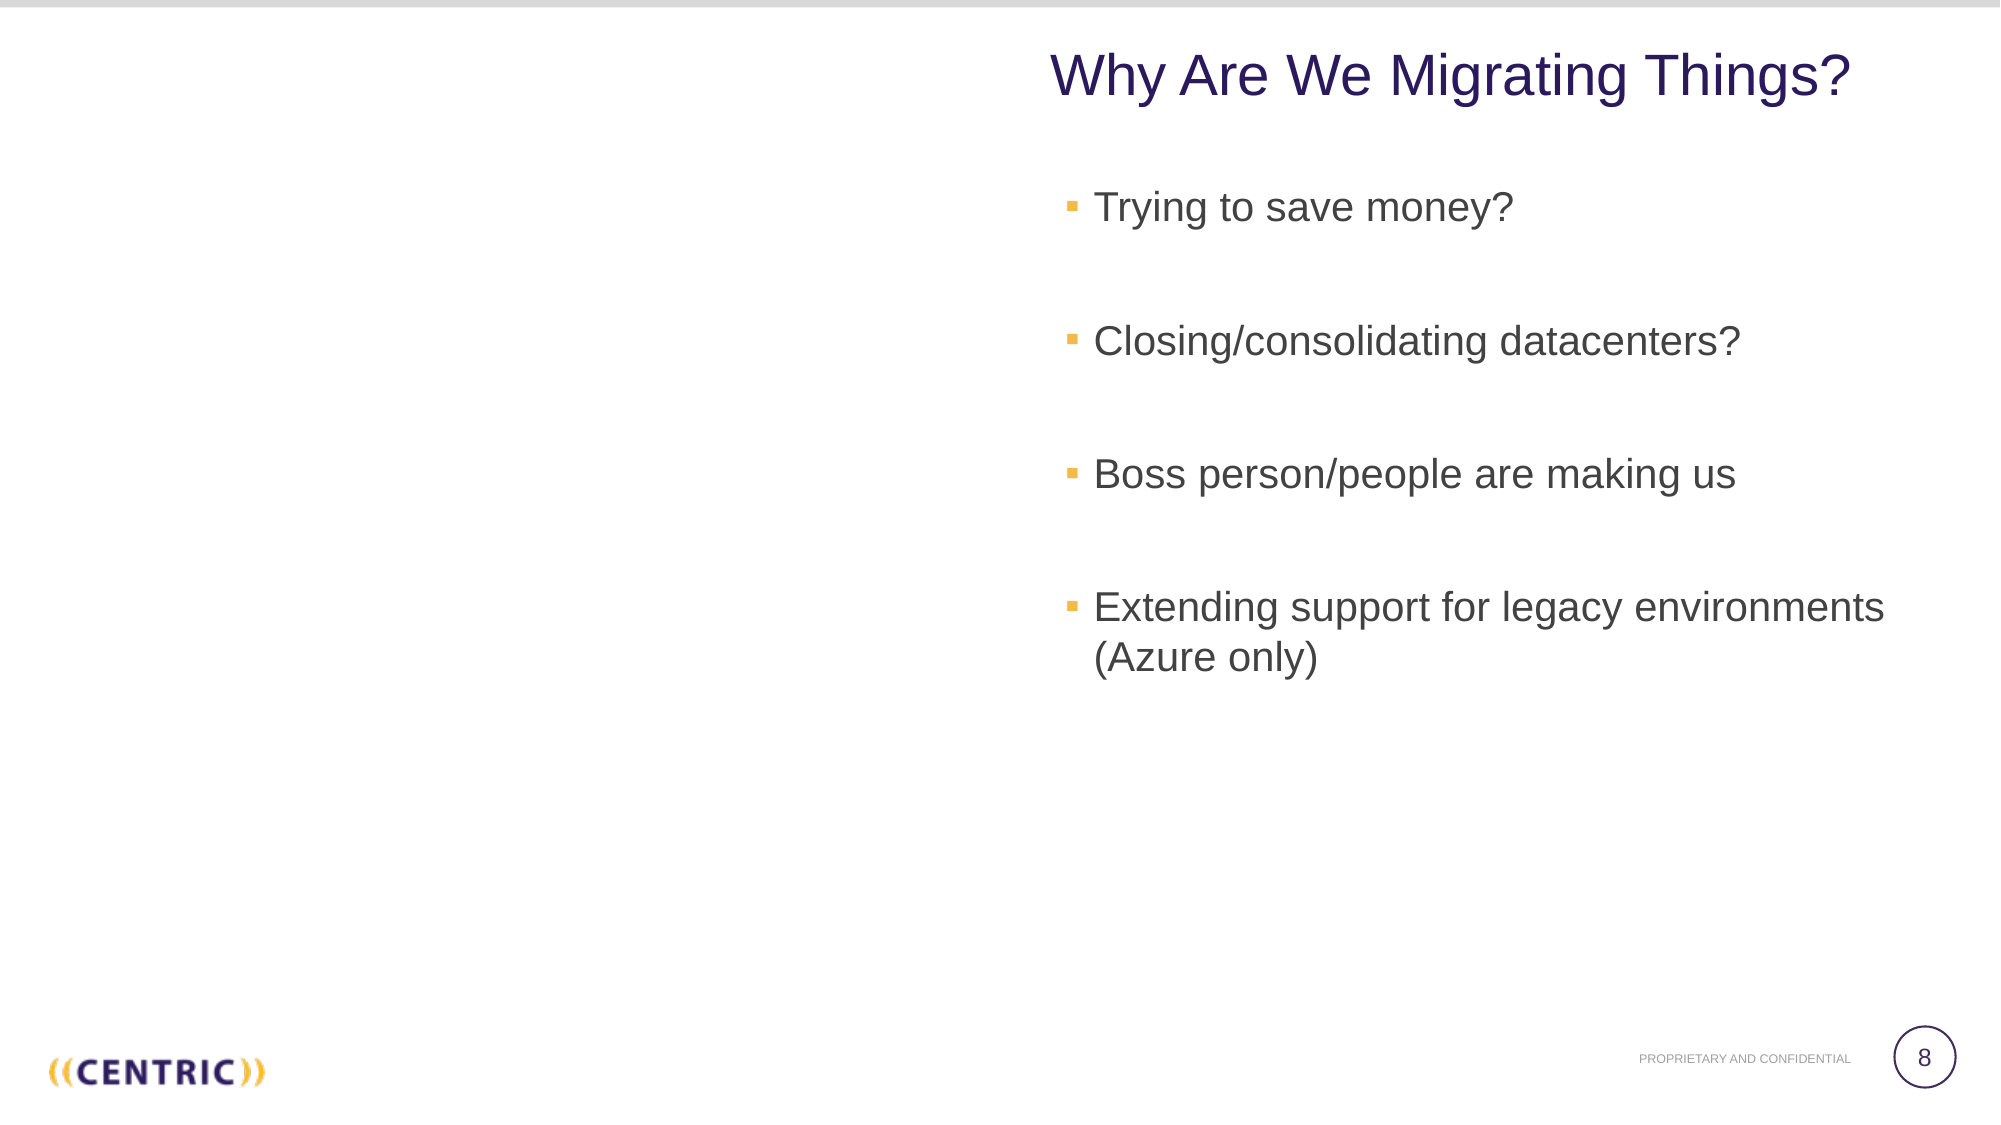

# Why Are We Migrating Things?
Trying to save money?

Closing/consolidating datacenters?

Boss person/people are making us

Extending support for legacy environments (Azure only)